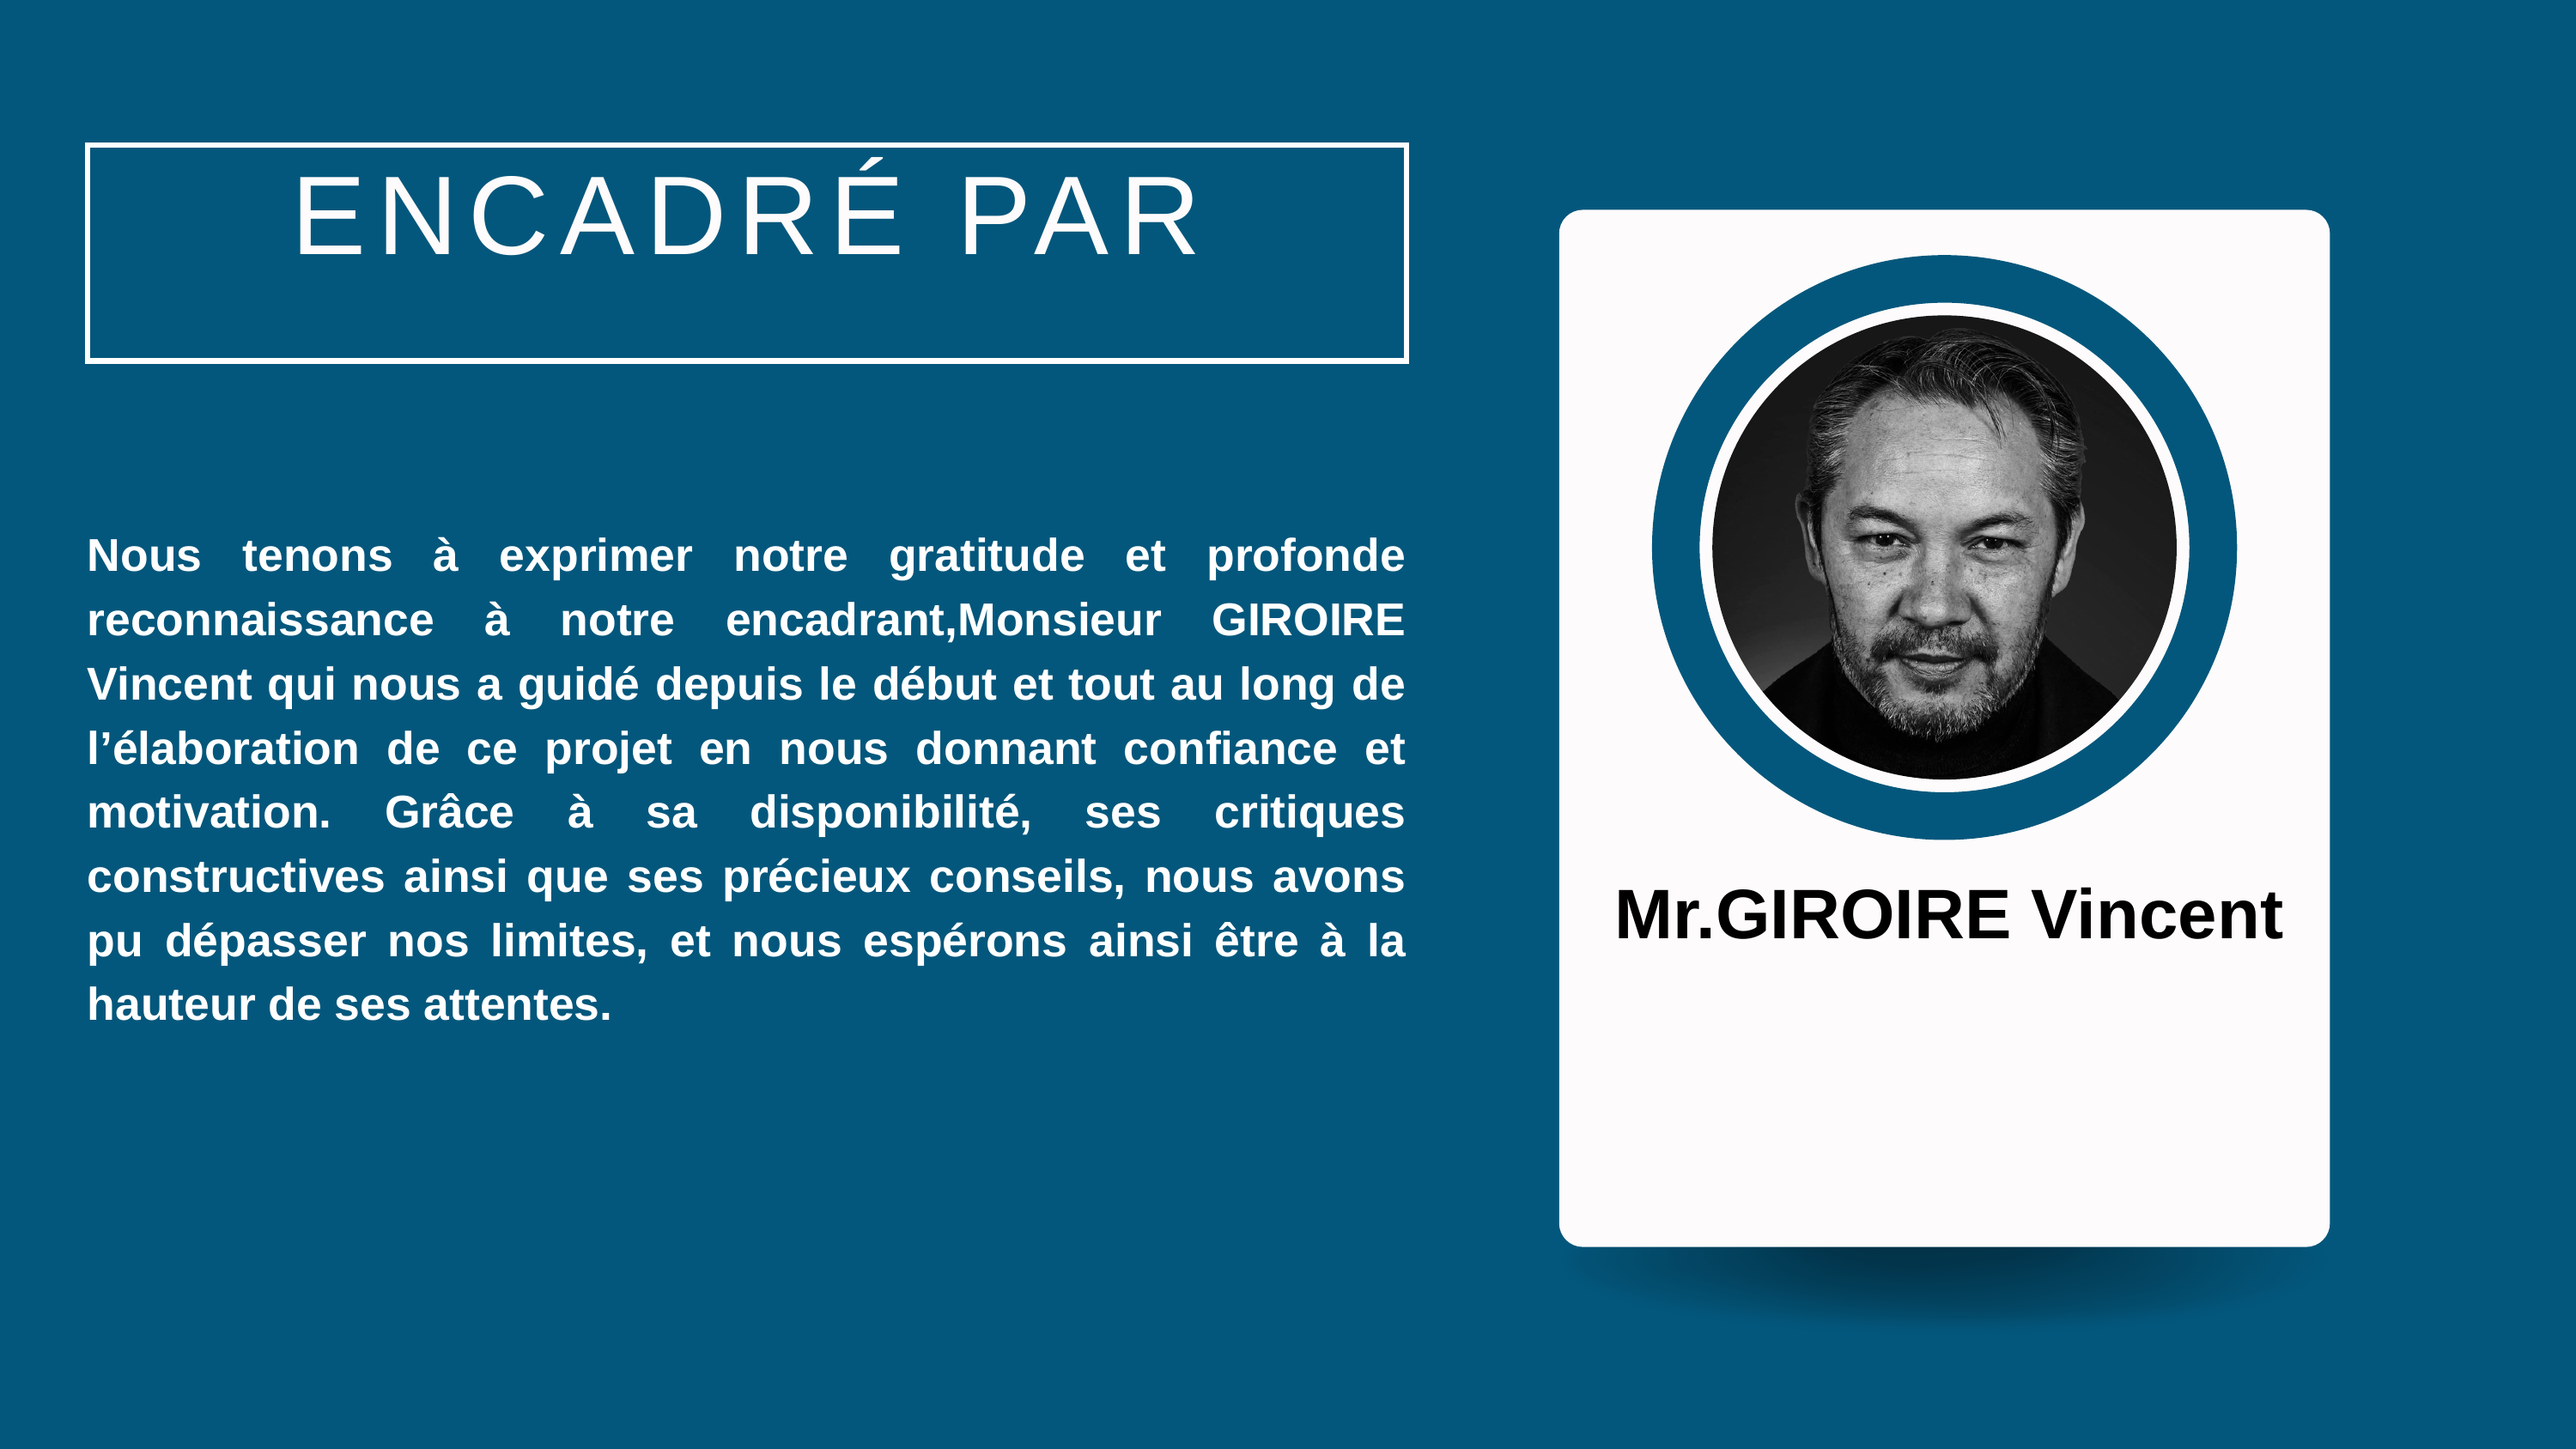

ENCADRÉ PAR

Nous tenons à exprimer notre gratitude et profonde reconnaissance à notre encadrant,Monsieur GIROIRE Vincent qui nous a guidé depuis le début et tout au long de l’élaboration de ce projet en nous donnant confiance et motivation. Grâce à sa disponibilité, ses critiques constructives ainsi que ses précieux conseils, nous avons pu dépasser nos limites, et nous espérons ainsi être à la hauteur de ses attentes.
Mr.GIROIRE Vincent